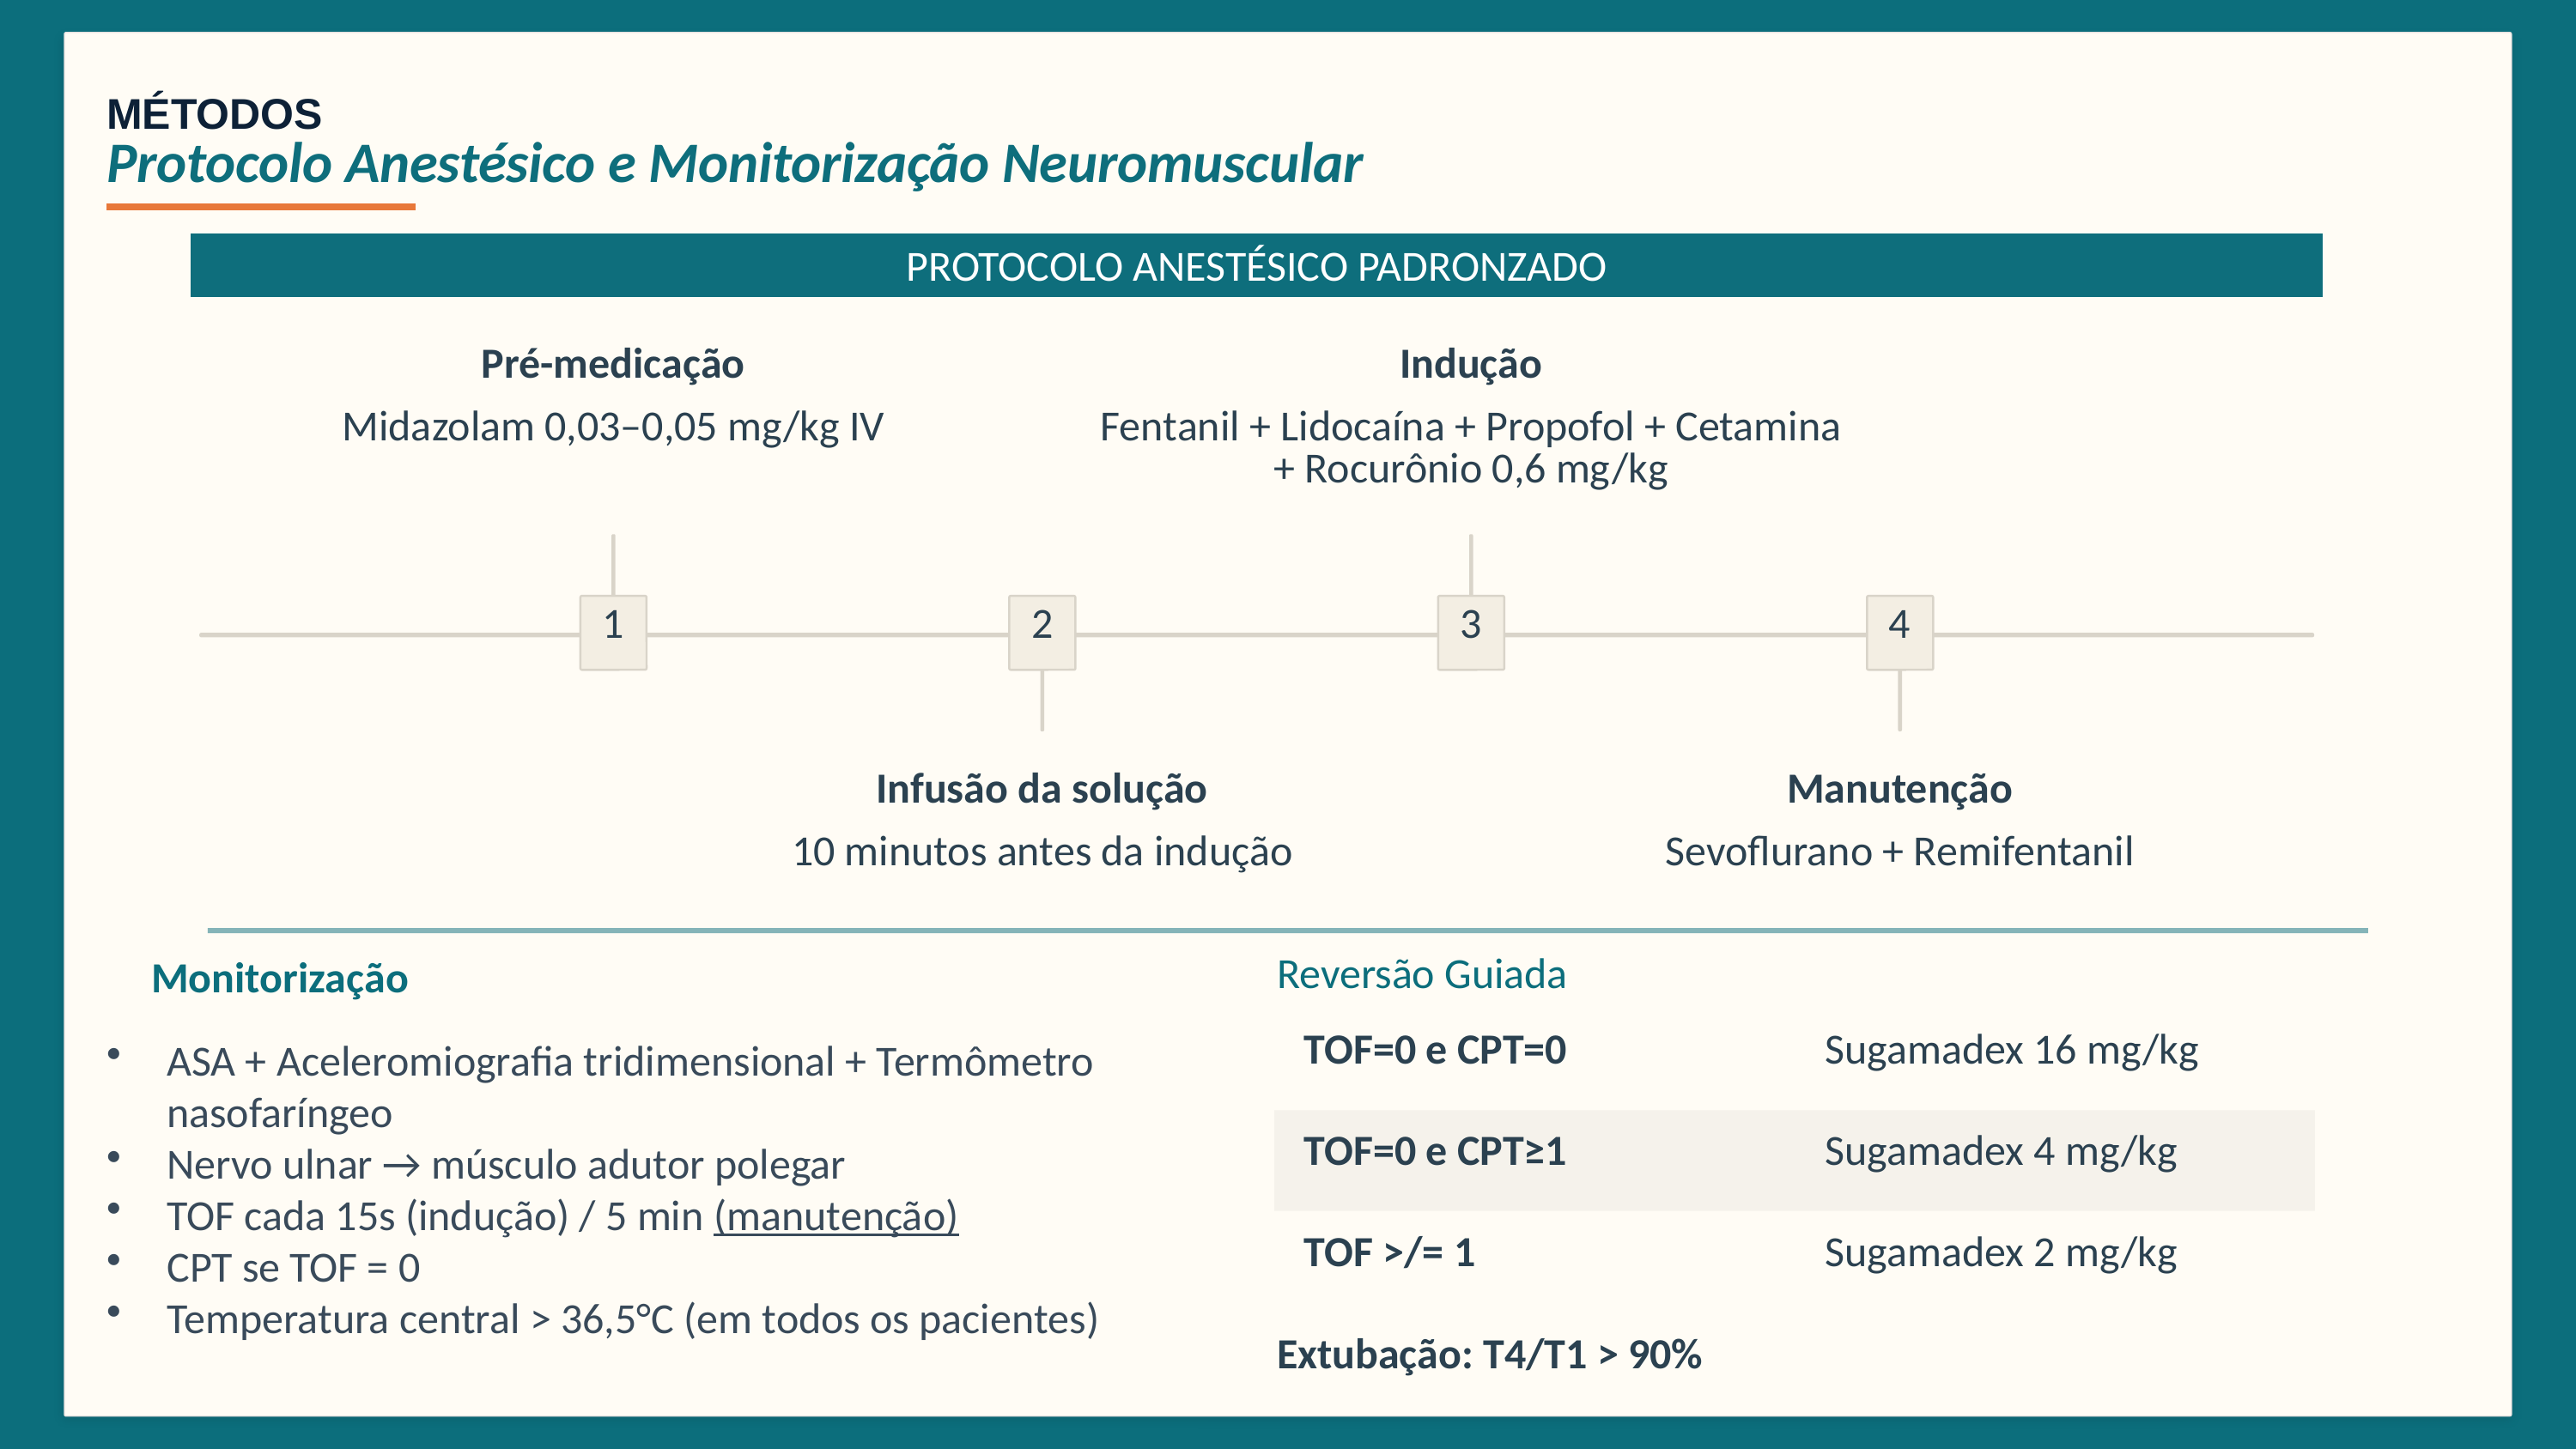

MÉTODOS
Protocolo Anestésico e Monitorização Neuromuscular

PROTOCOLO ANESTÉSICO PADRONZADO

Pré-medicação
Midazolam 0,03–0,05 mg/kg IV
Indução
Fentanil + Lidocaína + Propofol + Cetamina + Rocurônio 0,6 mg/kg

1
2
3
4

Infusão da solução
10 minutos antes da indução
Manutenção
Sevoflurano + Remifentanil

Reversão Guiada
TOF=0 e CPT=0
Sugamadex 16 mg/kg

TOF=0 e CPT≥1
Sugamadex 4 mg/kg
TOF >/= 1
Sugamadex 2 mg/kg
Extubação: T4/T1 > 90%
Monitorização
ASA + Aceleromiografia tridimensional + Termômetro nasofaríngeo
Nervo ulnar → músculo adutor polegar
TOF cada 15s (indução) / 5 min (manutenção)
CPT se TOF = 0
Temperatura central > 36,5°C (em todos os pacientes)